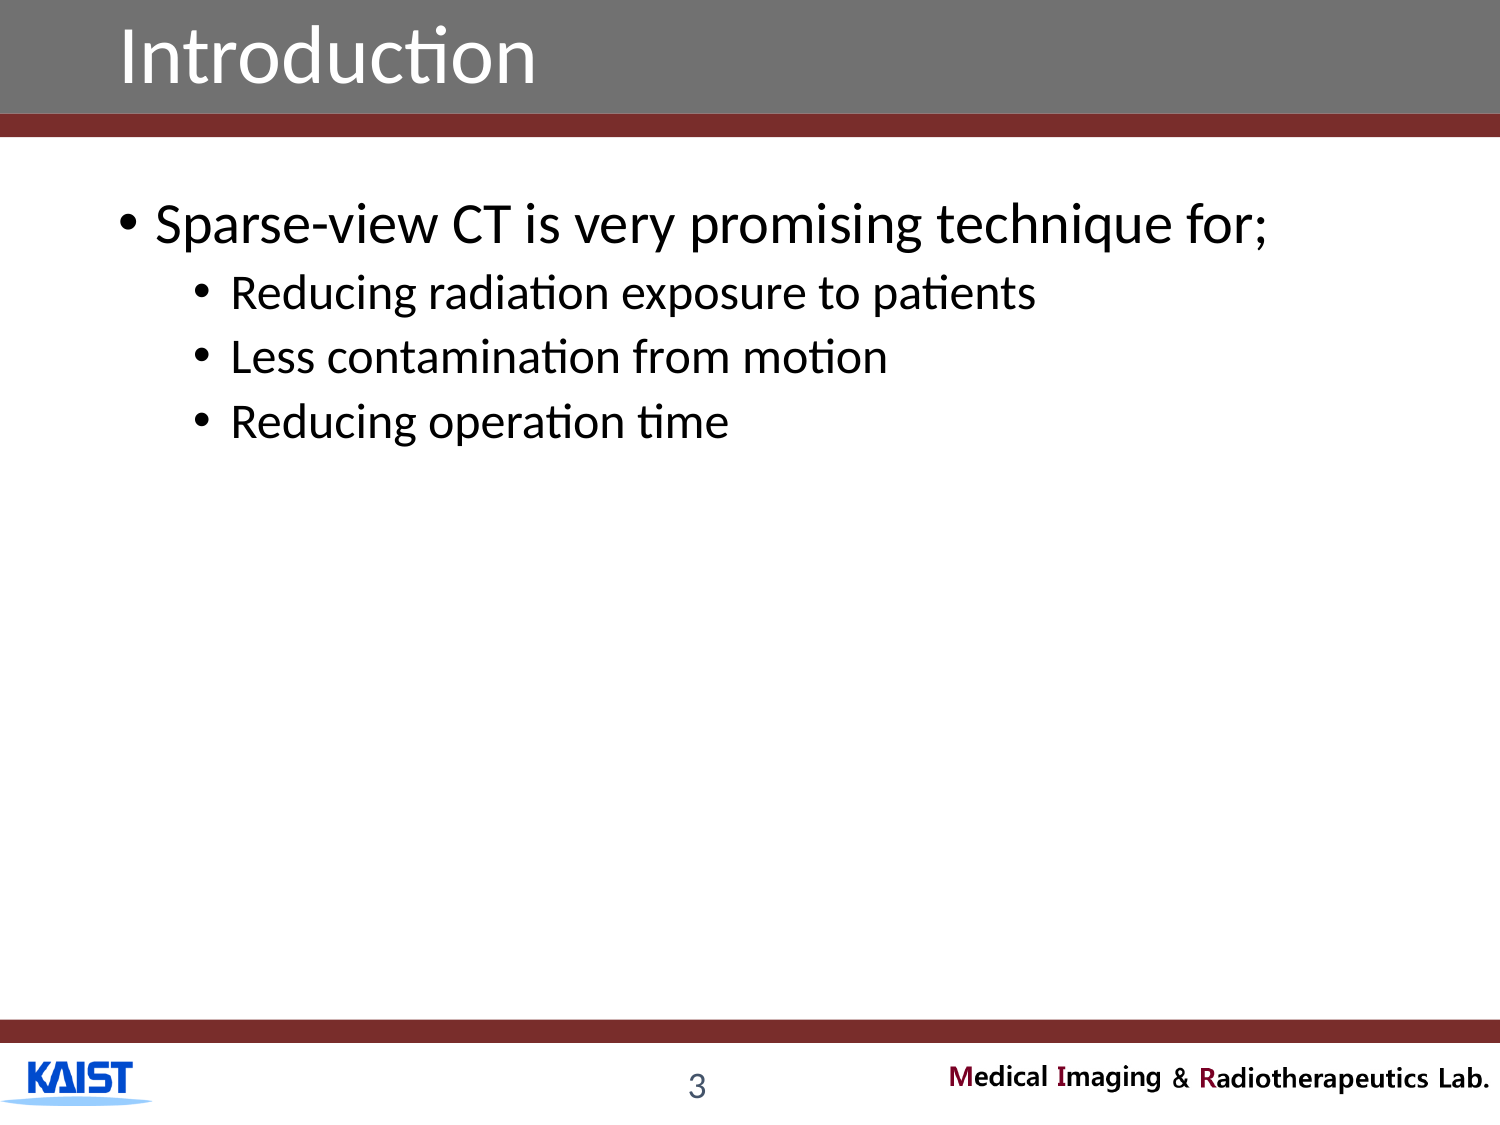

# Introduction
Sparse-view CT is very promising technique for;
Reducing radiation exposure to patients
Less contamination from motion
Reducing operation time